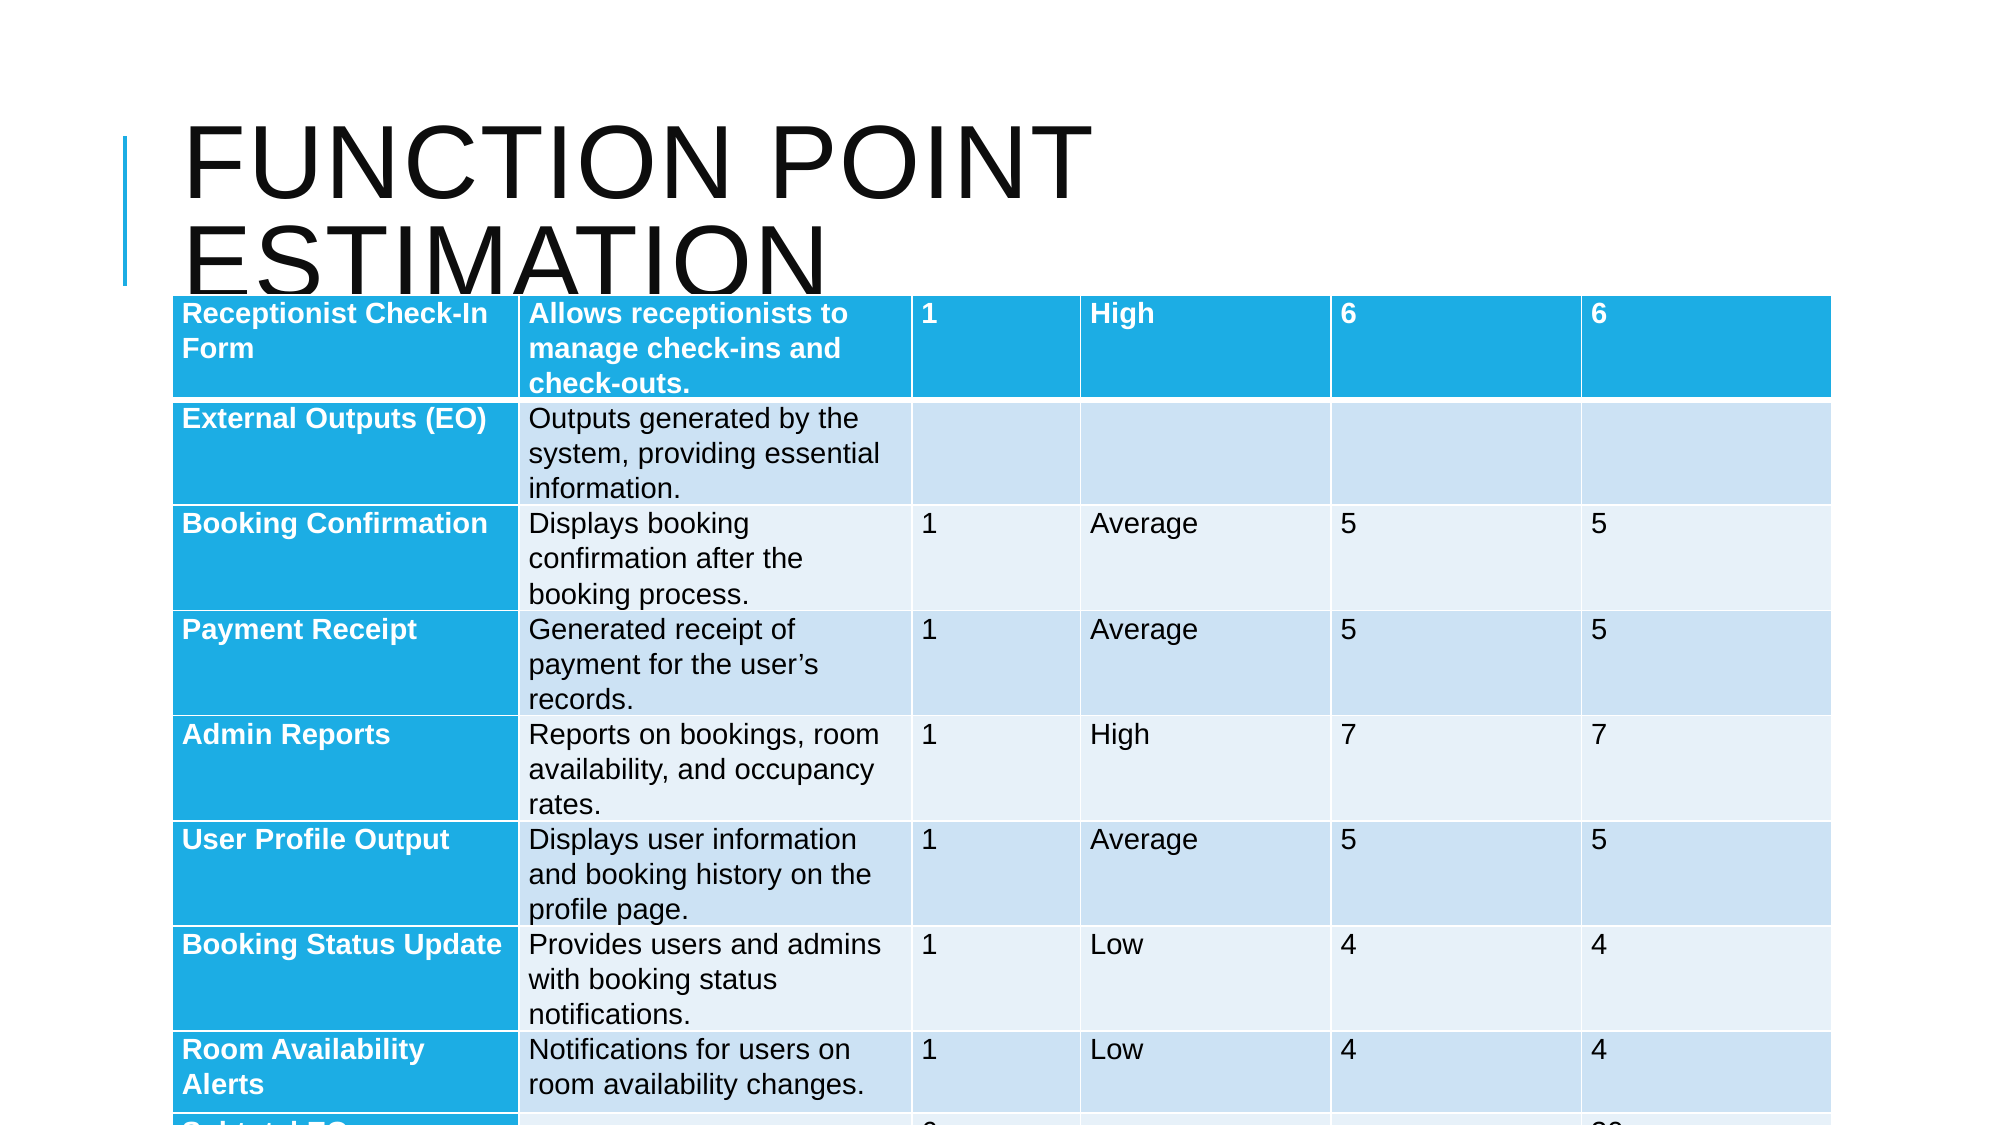

# Function Point Estimation
| Receptionist Check-In Form | Allows receptionists to manage check-ins and check-outs. | 1 | High | 6 | 6 |
| --- | --- | --- | --- | --- | --- |
| External Outputs (EO) | Outputs generated by the system, providing essential information. |  |  |  |  |
| Booking Confirmation | Displays booking confirmation after the booking process. | 1 | Average | 5 | 5 |
| Payment Receipt | Generated receipt of payment for the user’s records. | 1 | Average | 5 | 5 |
| Admin Reports | Reports on bookings, room availability, and occupancy rates. | 1 | High | 7 | 7 |
| User Profile Output | Displays user information and booking history on the profile page. | 1 | Average | 5 | 5 |
| Booking Status Update | Provides users and admins with booking status notifications. | 1 | Low | 4 | 4 |
| Room Availability Alerts | Notifications for users on room availability changes. | 1 | Low | 4 | 4 |
| Subtotal EO |  | 6 |  |  | 30 |
37